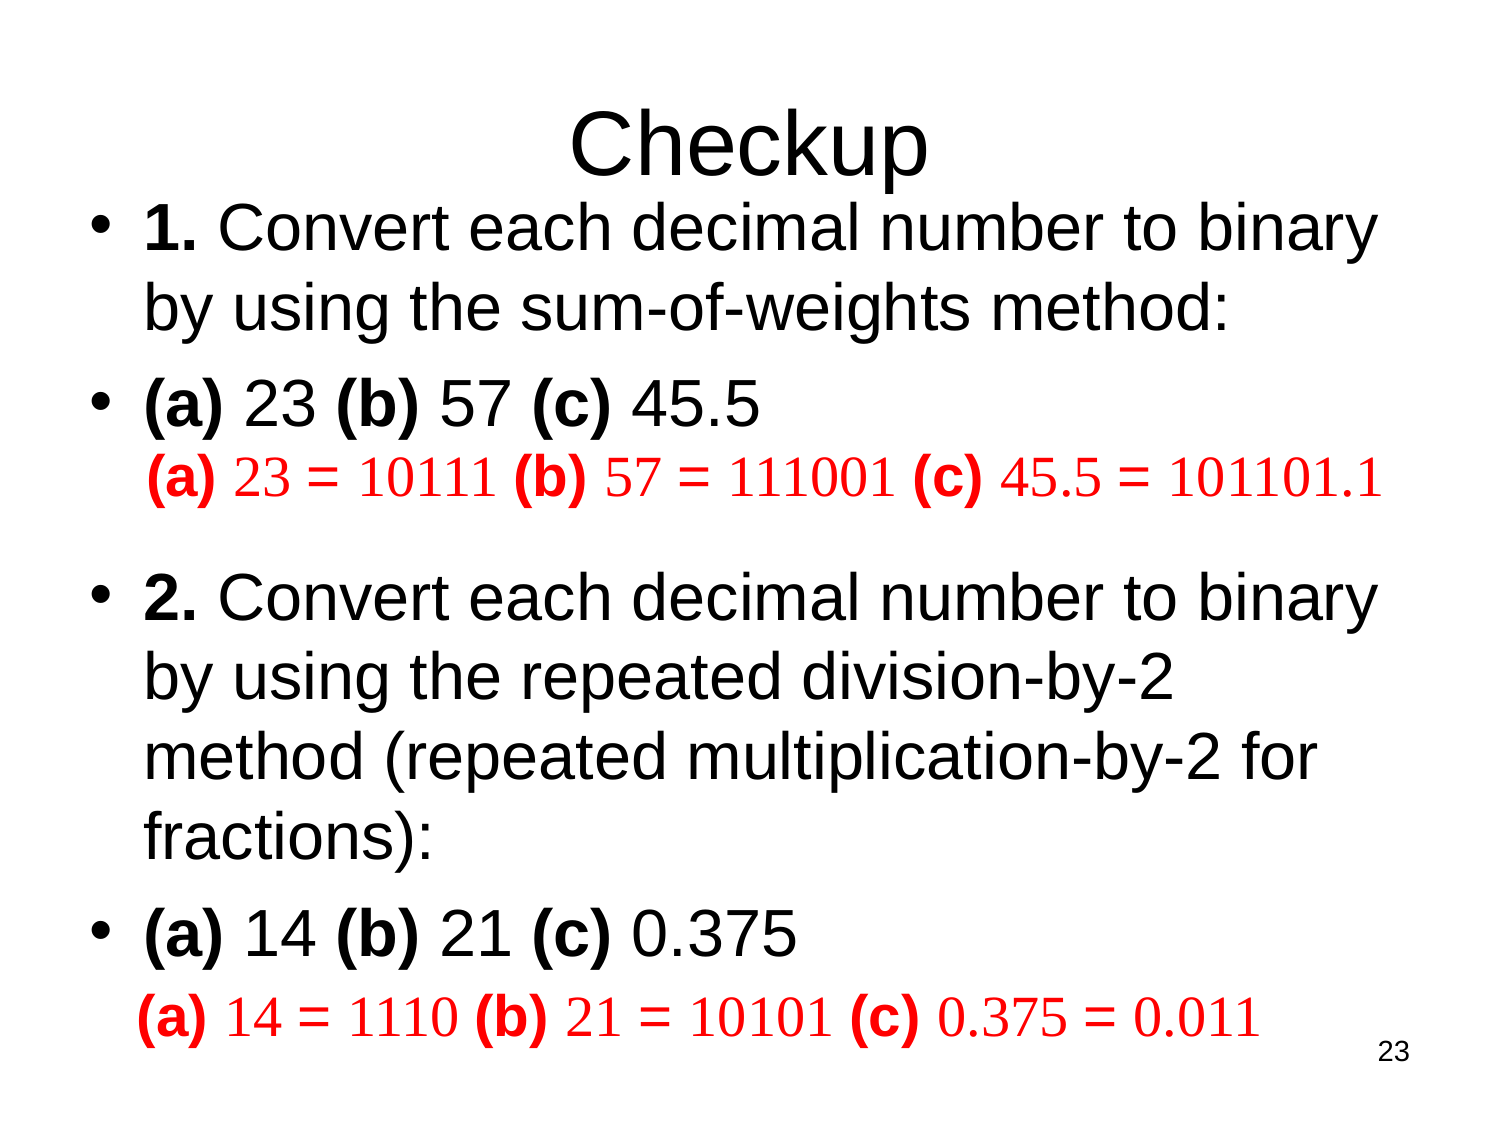

Checkup
1. Convert each decimal number to binary by using the sum-of-weights method:
(a) 23 (b) 57 (c) 45.5

2. Convert each decimal number to binary by using the repeated division-by-2 method (repeated multiplication-by-2 for fractions):
(a) 14 (b) 21 (c) 0.375
(a) 23 = 10111 (b) 57 = 111001 (c) 45.5 = 101101.1
(a) 14 = 1110 (b) 21 = 10101 (c) 0.375 = 0.011
23